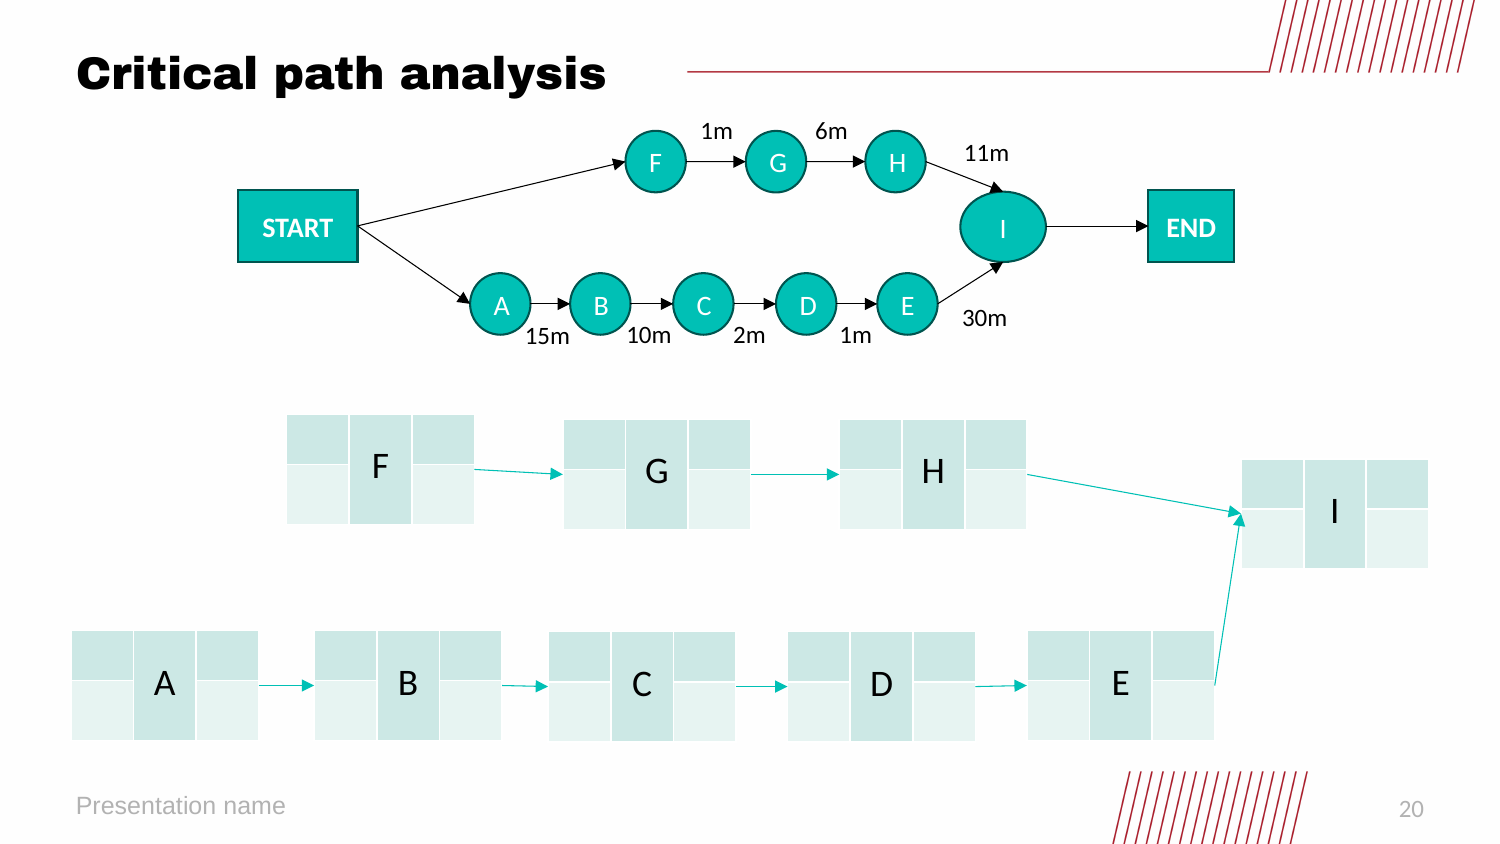

# Critical path analysis
6m
1m
11m
F
H
G
START
END
I
A
B
C
D
E
30m
10m
2m
1m
15m
|  | F |  |
| --- | --- | --- |
|  |  |  |
|  | G |  |
| --- | --- | --- |
|  |  |  |
|  | H |  |
| --- | --- | --- |
|  |  |  |
|  | I |  |
| --- | --- | --- |
|  |  |  |
|  | A |  |
| --- | --- | --- |
|  |  |  |
|  | B |  |
| --- | --- | --- |
|  |  |  |
|  | E |  |
| --- | --- | --- |
|  |  |  |
|  | C |  |
| --- | --- | --- |
|  |  |  |
|  | D |  |
| --- | --- | --- |
|  |  |  |
Presentation name
20